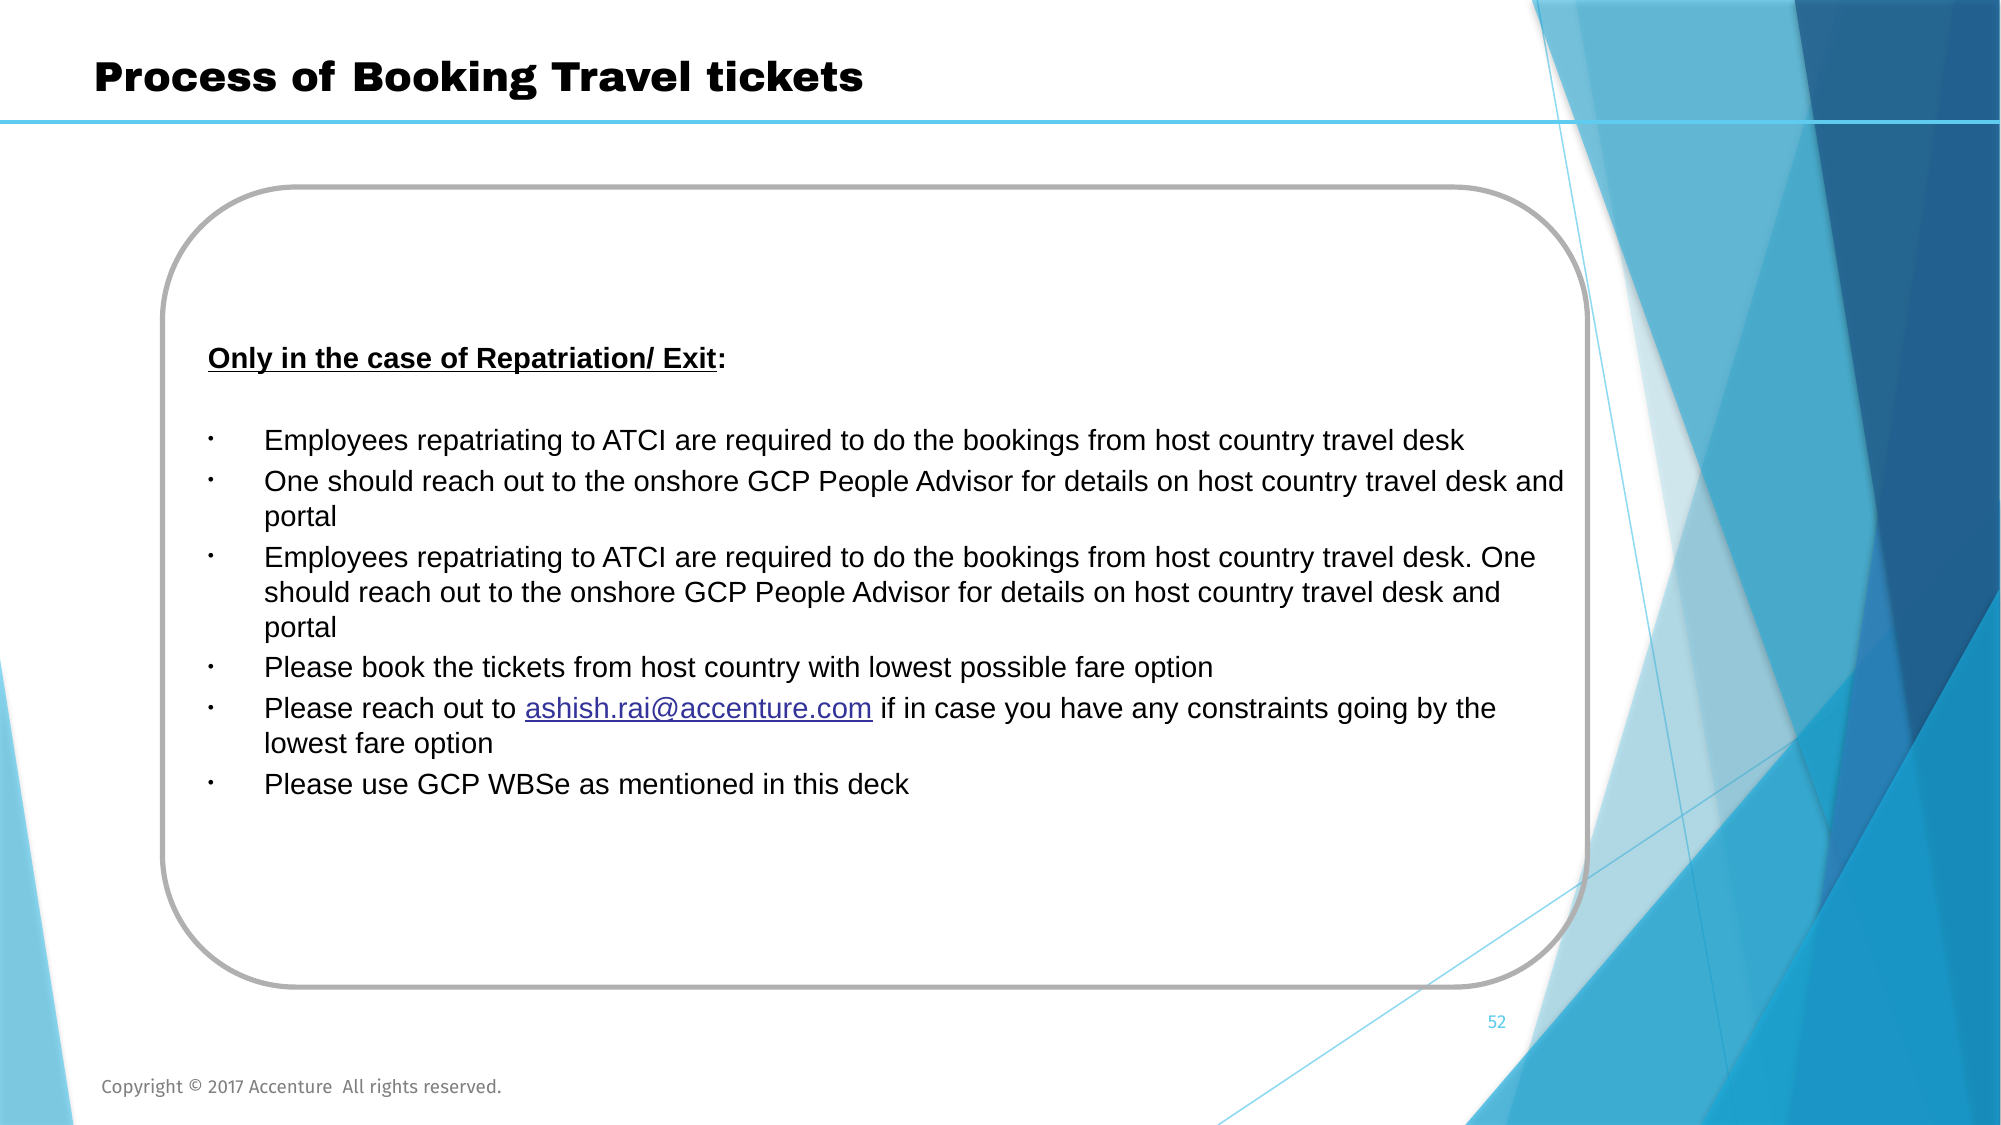

# Process of Booking Travel tickets

Only in the case of Repatriation/ Exit:

Employees repatriating to ATCI are required to do the bookings from host country travel desk
One should reach out to the onshore GCP People Advisor for details on host country travel desk and portal
Employees repatriating to ATCI are required to do the bookings from host country travel desk. One should reach out to the onshore GCP People Advisor for details on host country travel desk and portal
Please book the tickets from host country with lowest possible fare option
Please reach out to ashish.rai@accenture.com if in case you have any constraints going by the lowest fare option
Please use GCP WBSe as mentioned in this deck
52